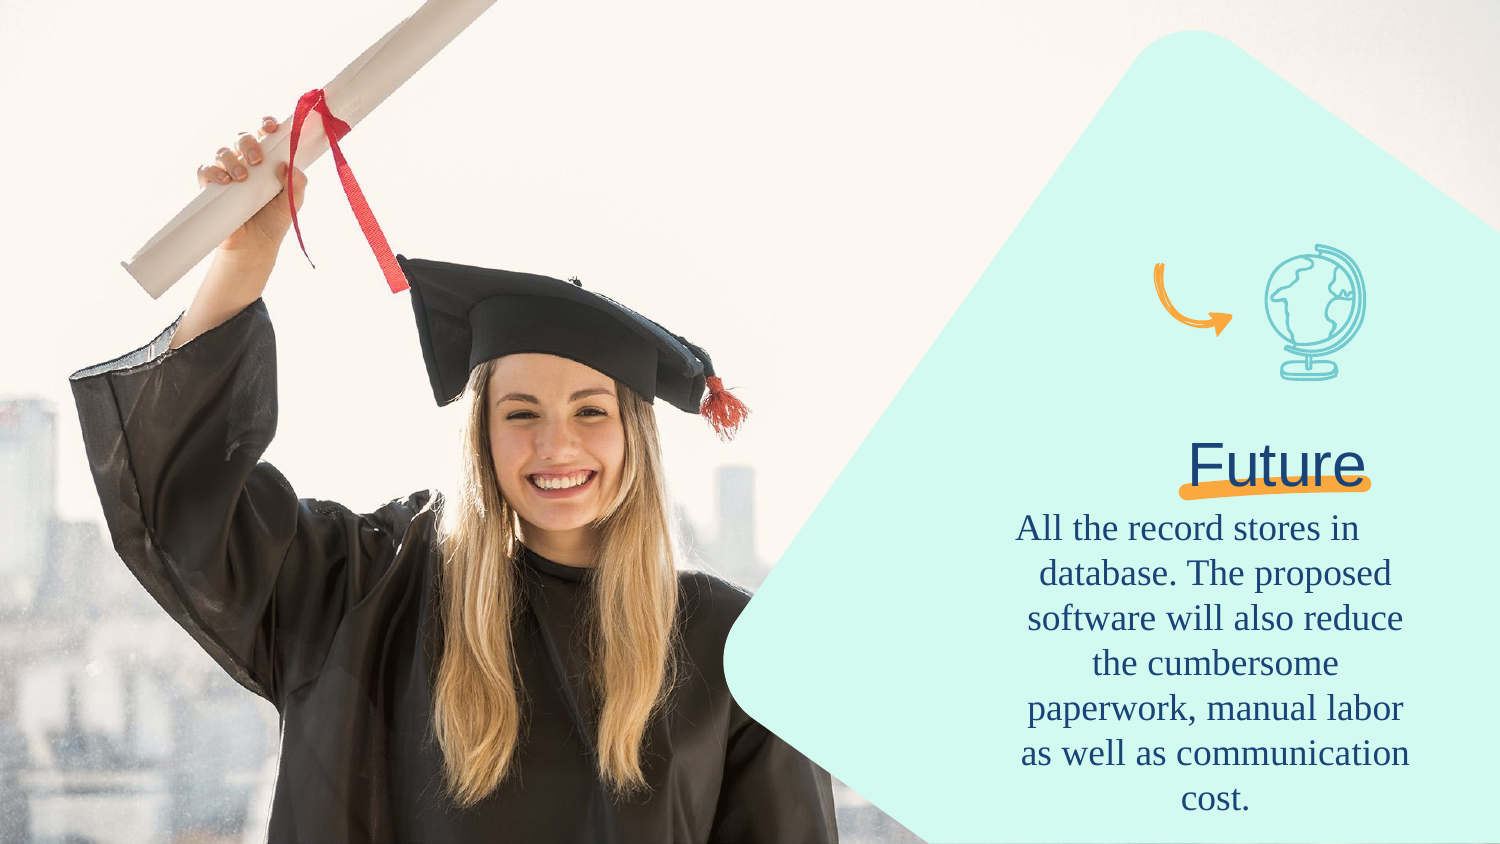

# Future

All the record stores in database. The proposed software will also reduce the cumbersome paperwork, manual labor as well as communication cost.